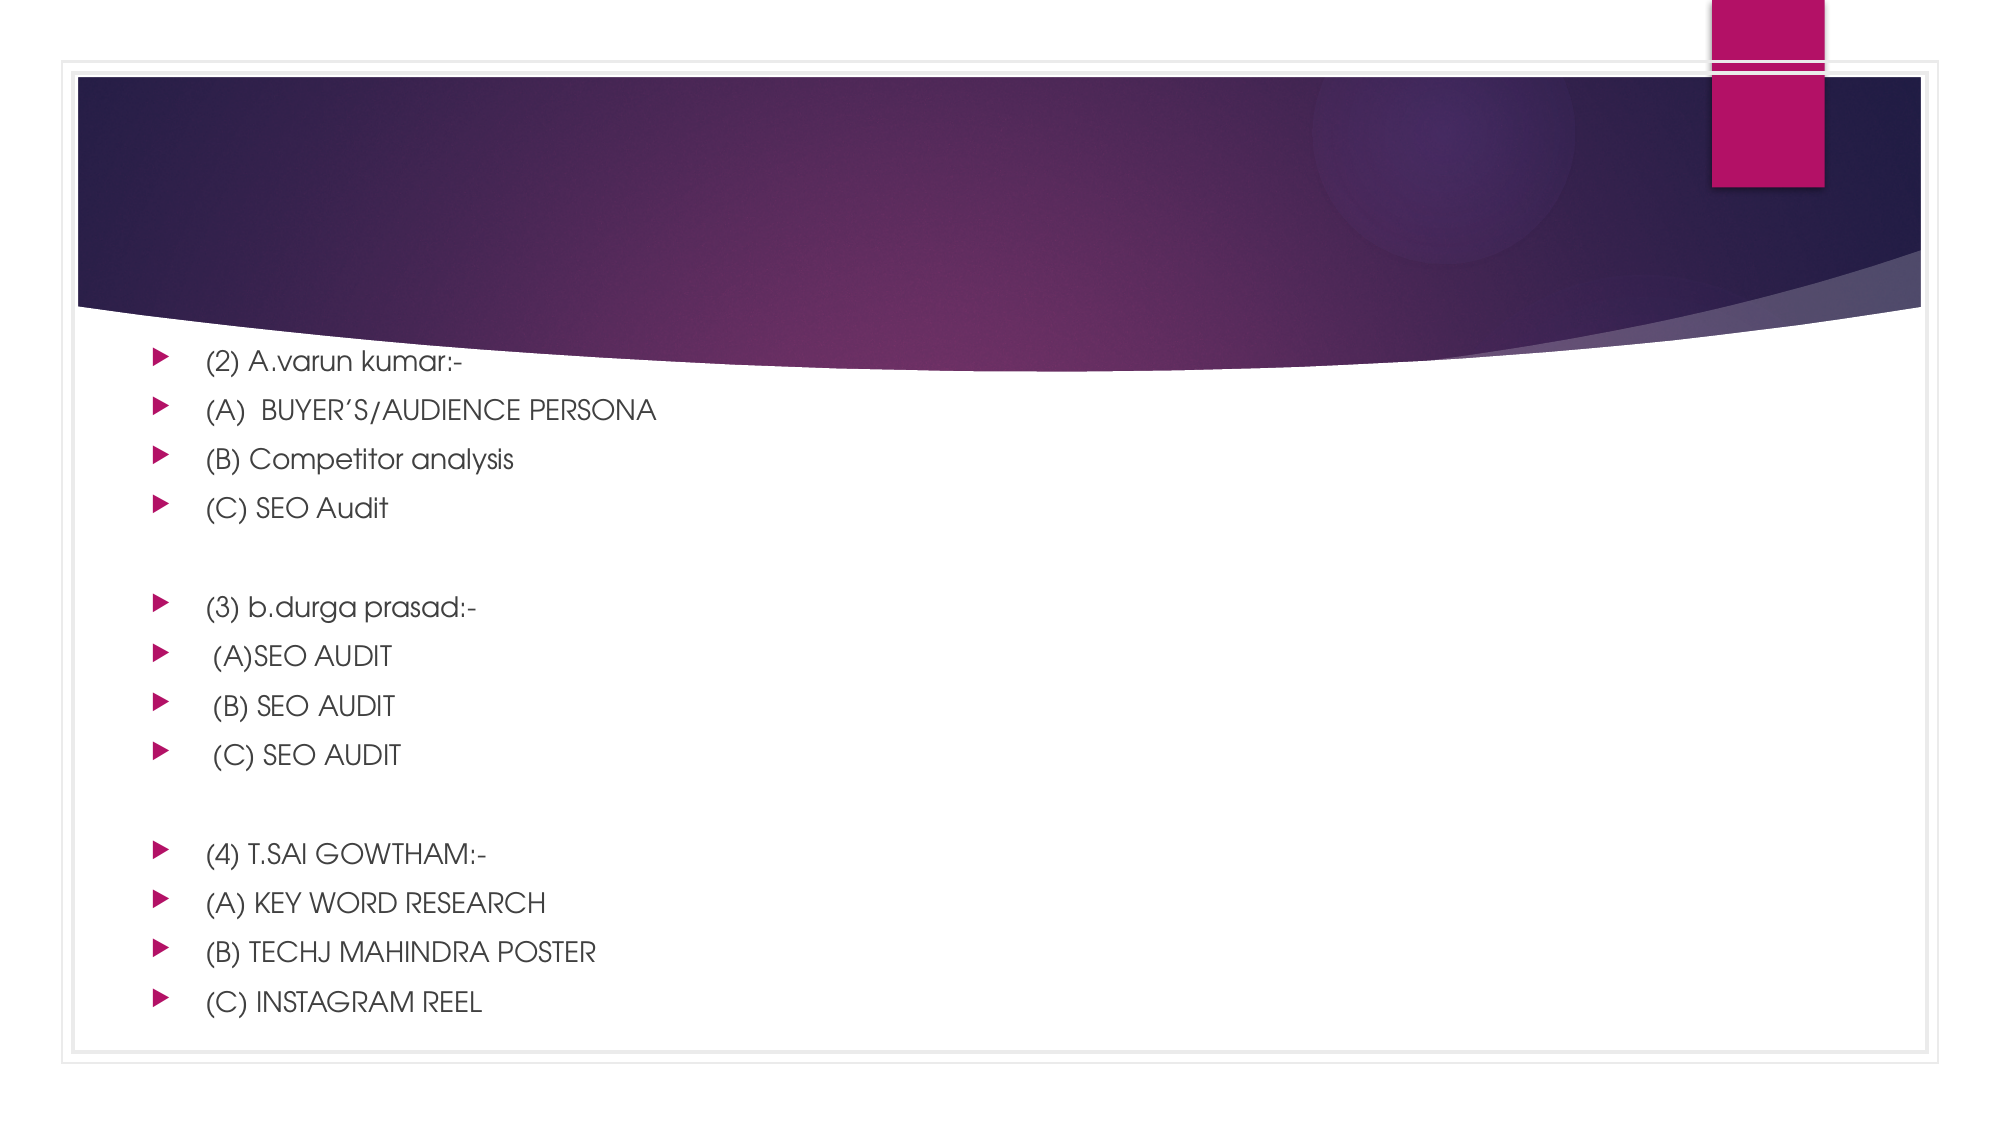

(2) A.varun kumar:-
(A)  BUYER’S/AUDIENCE PERSONA
(B) Competitor analysis
(C) SEO Audit

(3) b.durga prasad:-
 (A)SEO AUDIT
 (B) SEO AUDIT
 (C) SEO AUDIT

(4) T.SAI GOWTHAM:-
(A) KEY WORD RESEARCH
(B) TECHJ MAHINDRA POSTER
(C) INSTAGRAM REEL